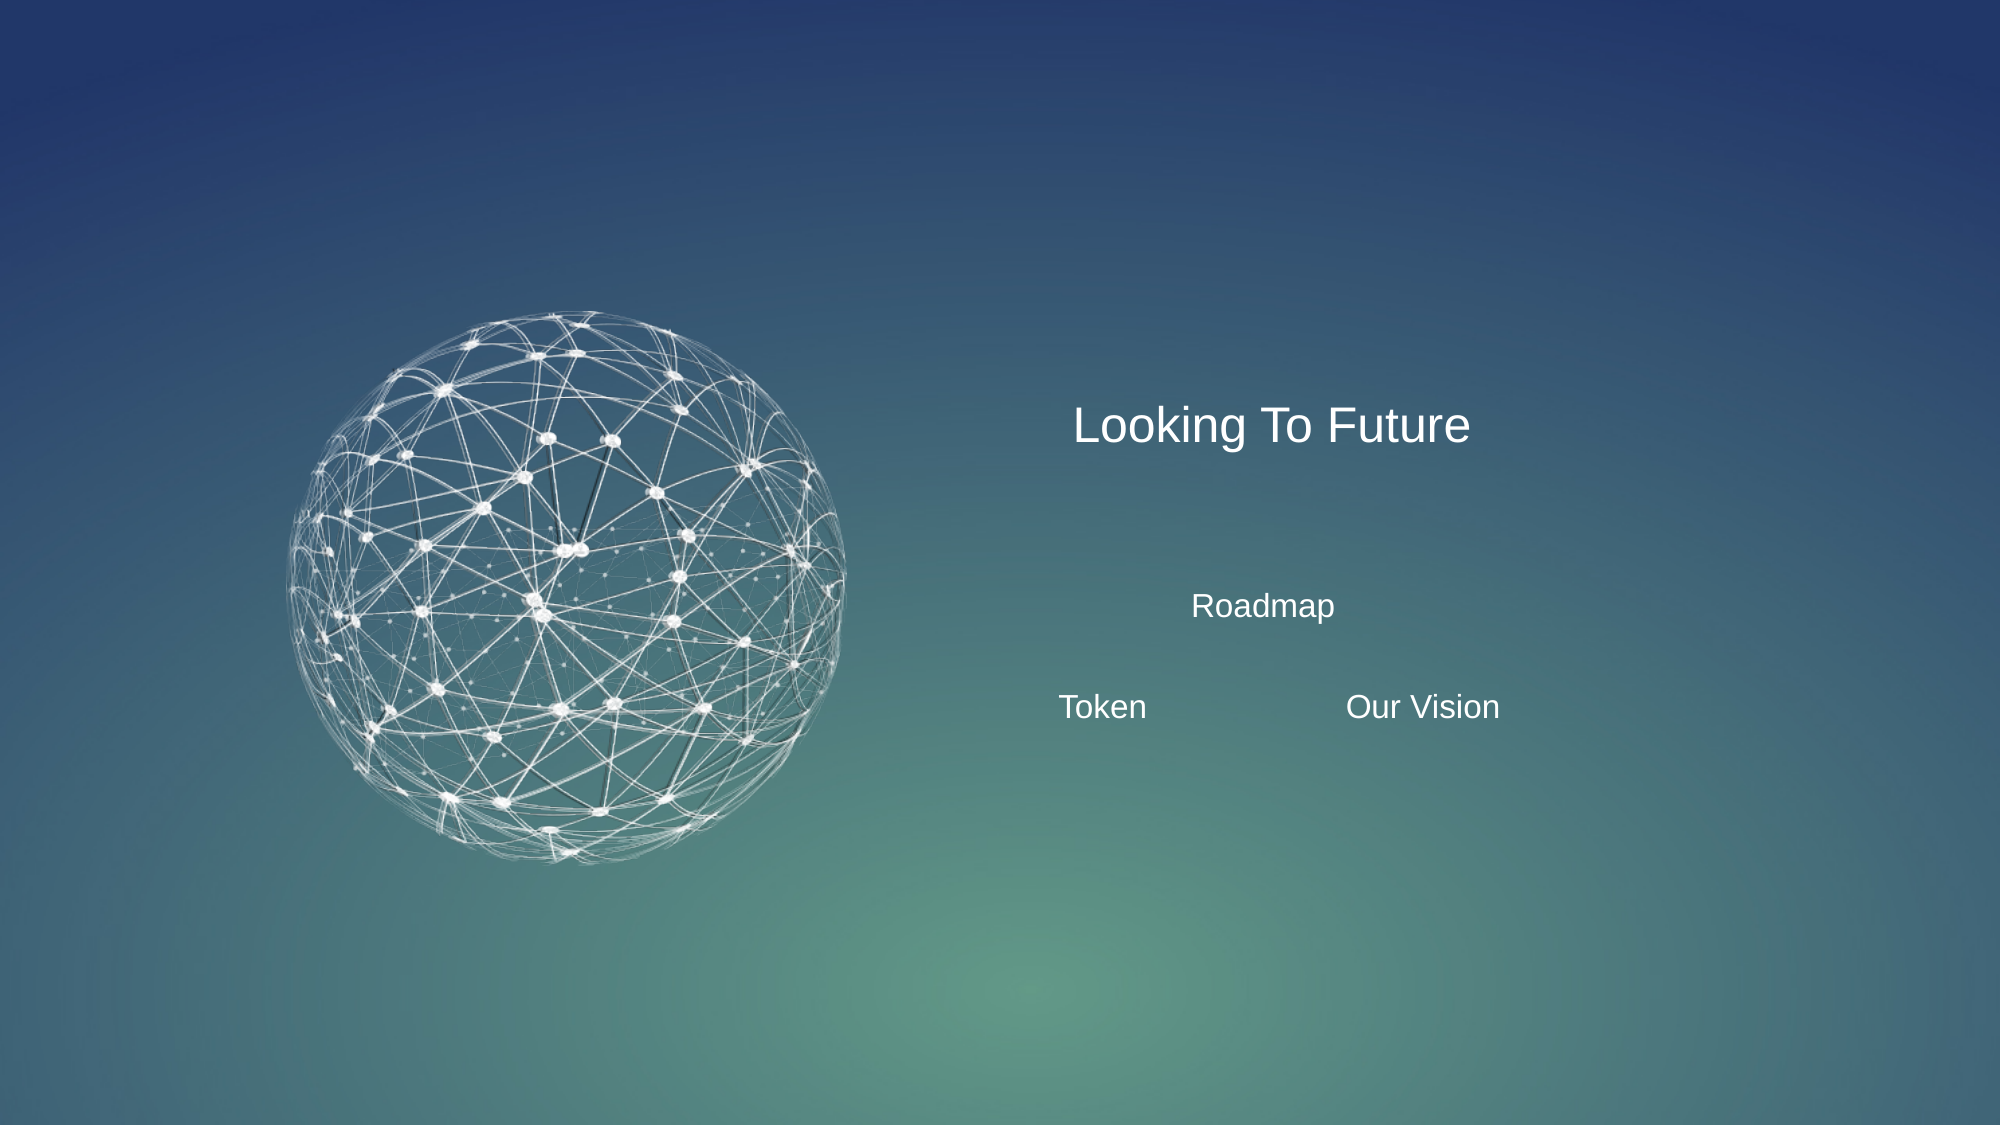

Looking To Future
Roadmap
Token
Our Vision